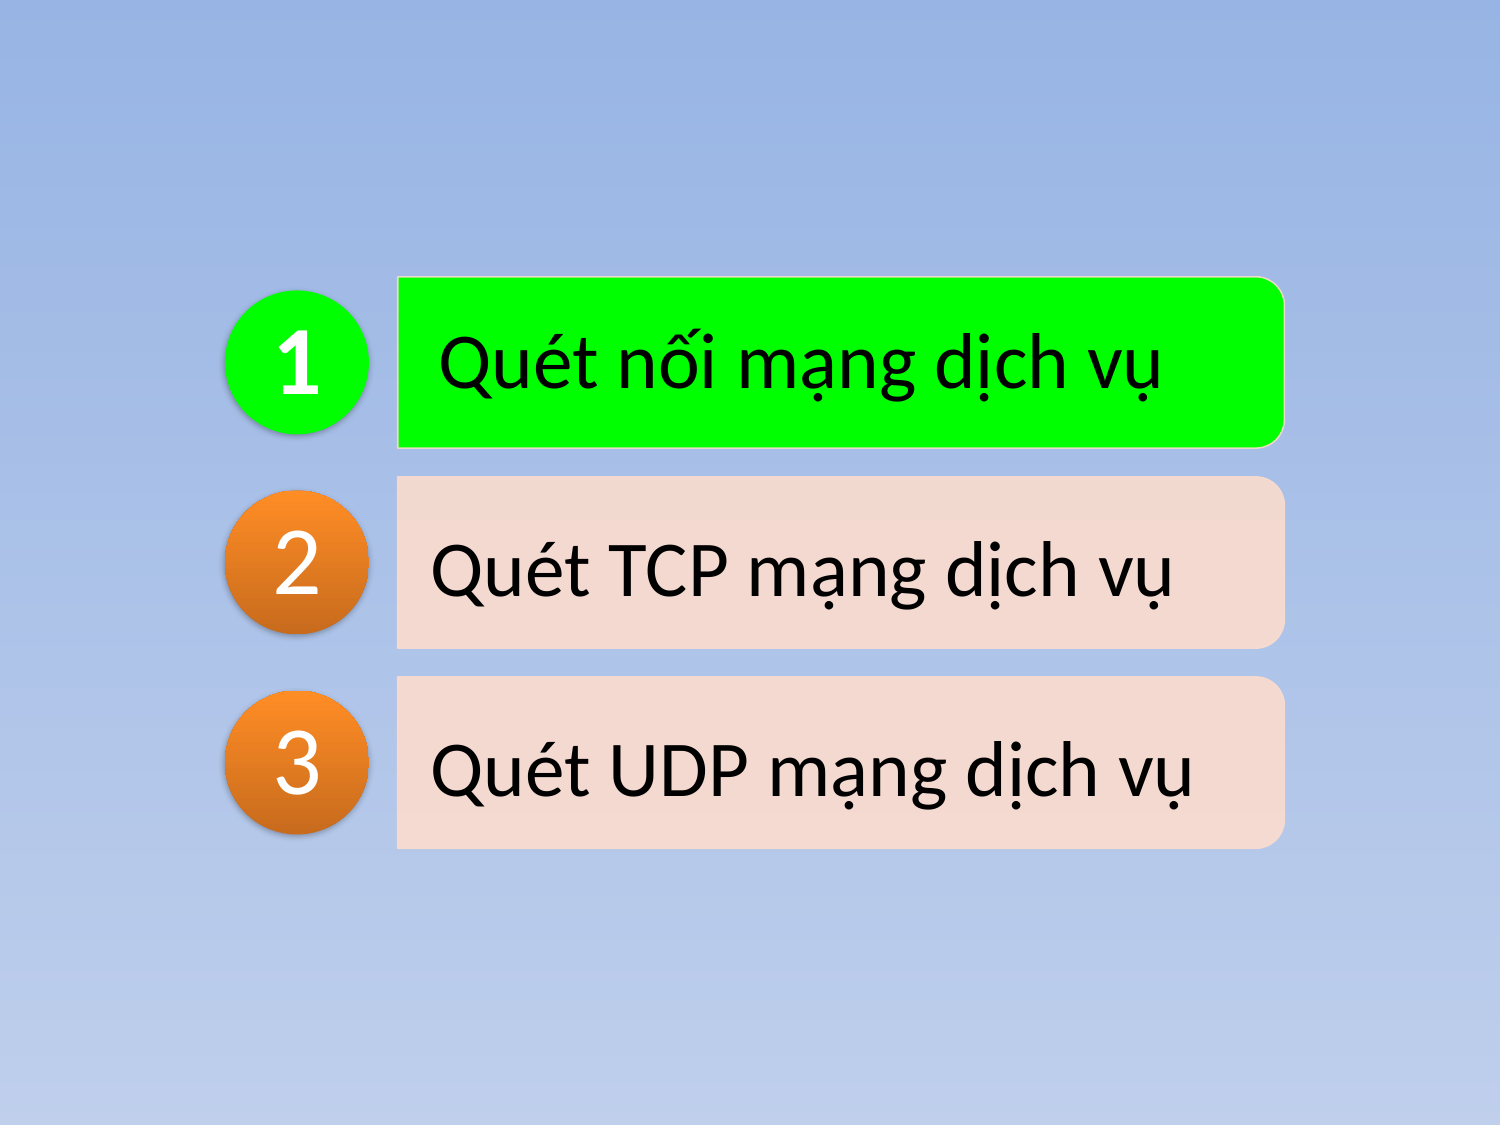

Quét nối mạng dịch vụ

1

Quét TCP mạng dịch vụ
2

Quét UDP mạng dịch vụ
3